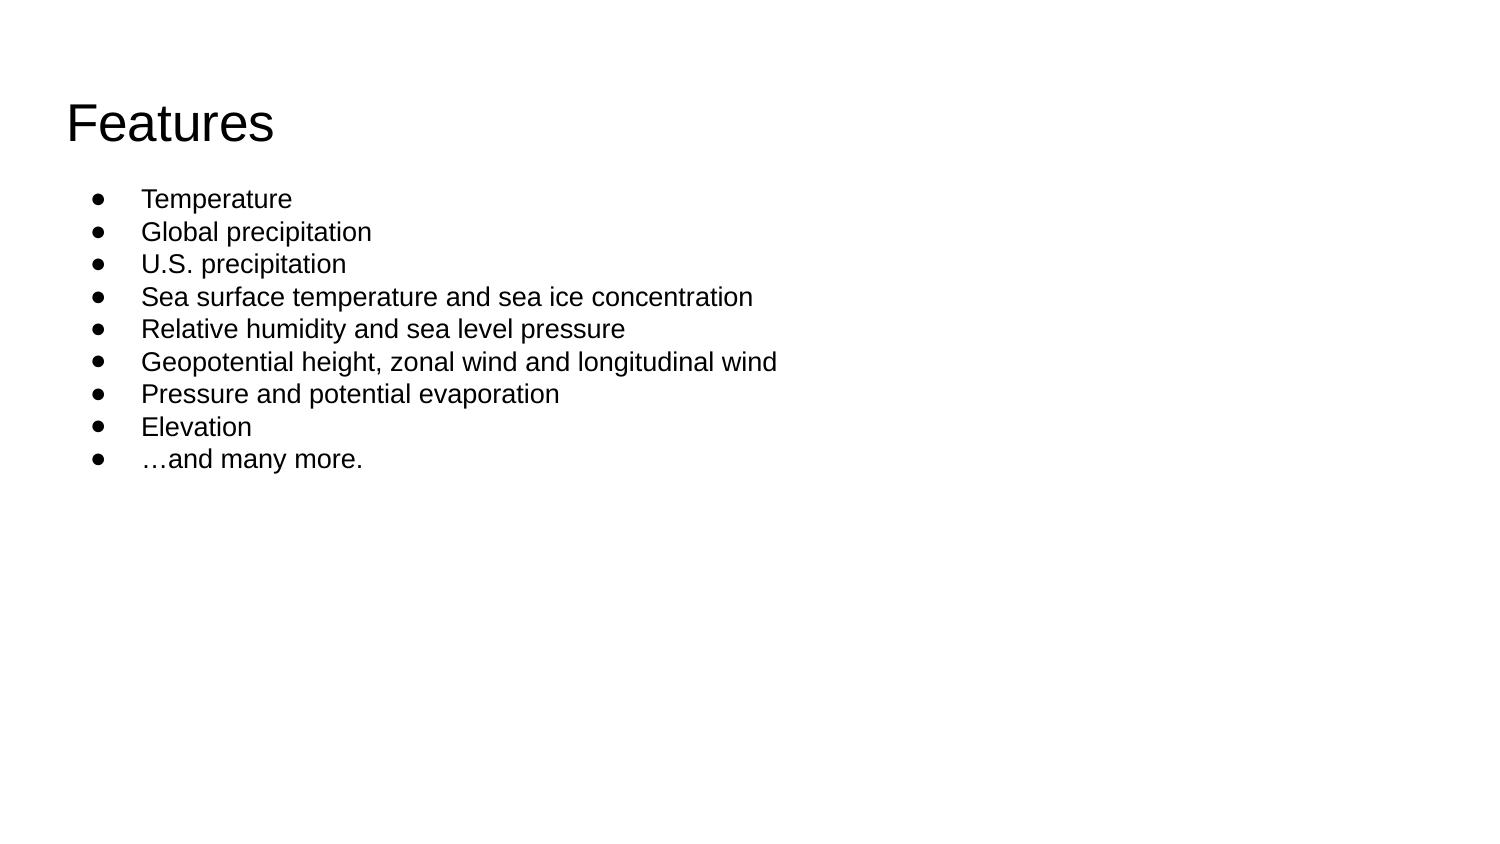

# Features
Temperature
Global precipitation
U.S. precipitation
Sea surface temperature and sea ice concentration
Relative humidity and sea level pressure
Geopotential height, zonal wind and longitudinal wind
Pressure and potential evaporation
Elevation
…and many more.